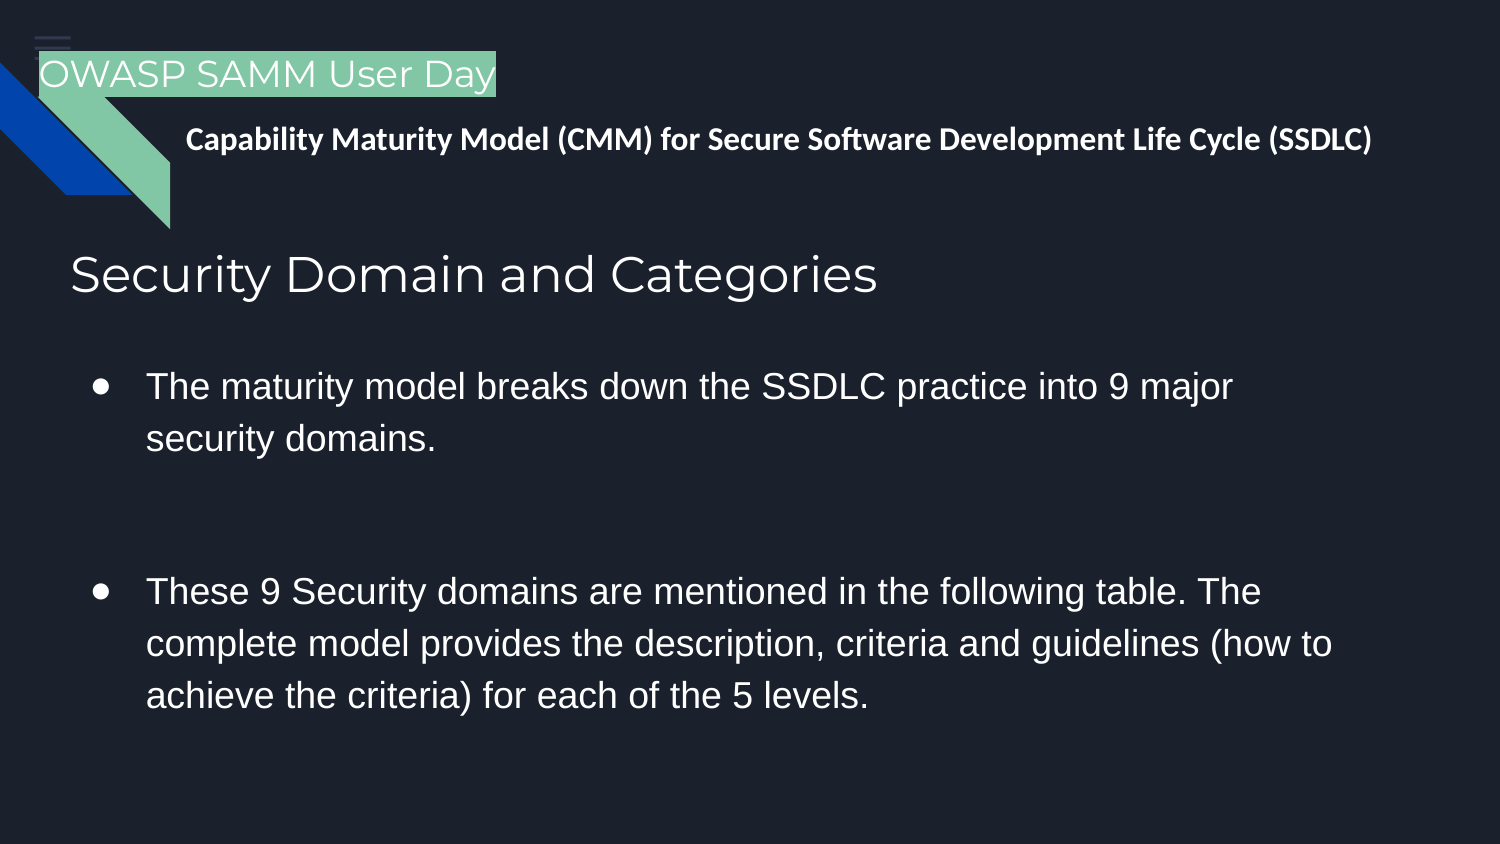

OWASP SAMM User Day
Capability Maturity Model (CMM) for Secure Software Development Life Cycle (SSDLC)
# Security Domain and Categories
The maturity model breaks down the SSDLC practice into 9 major security domains.

These 9 Security domains are mentioned in the following table. The complete model provides the description, criteria and guidelines (how to achieve the criteria) for each of the 5 levels.